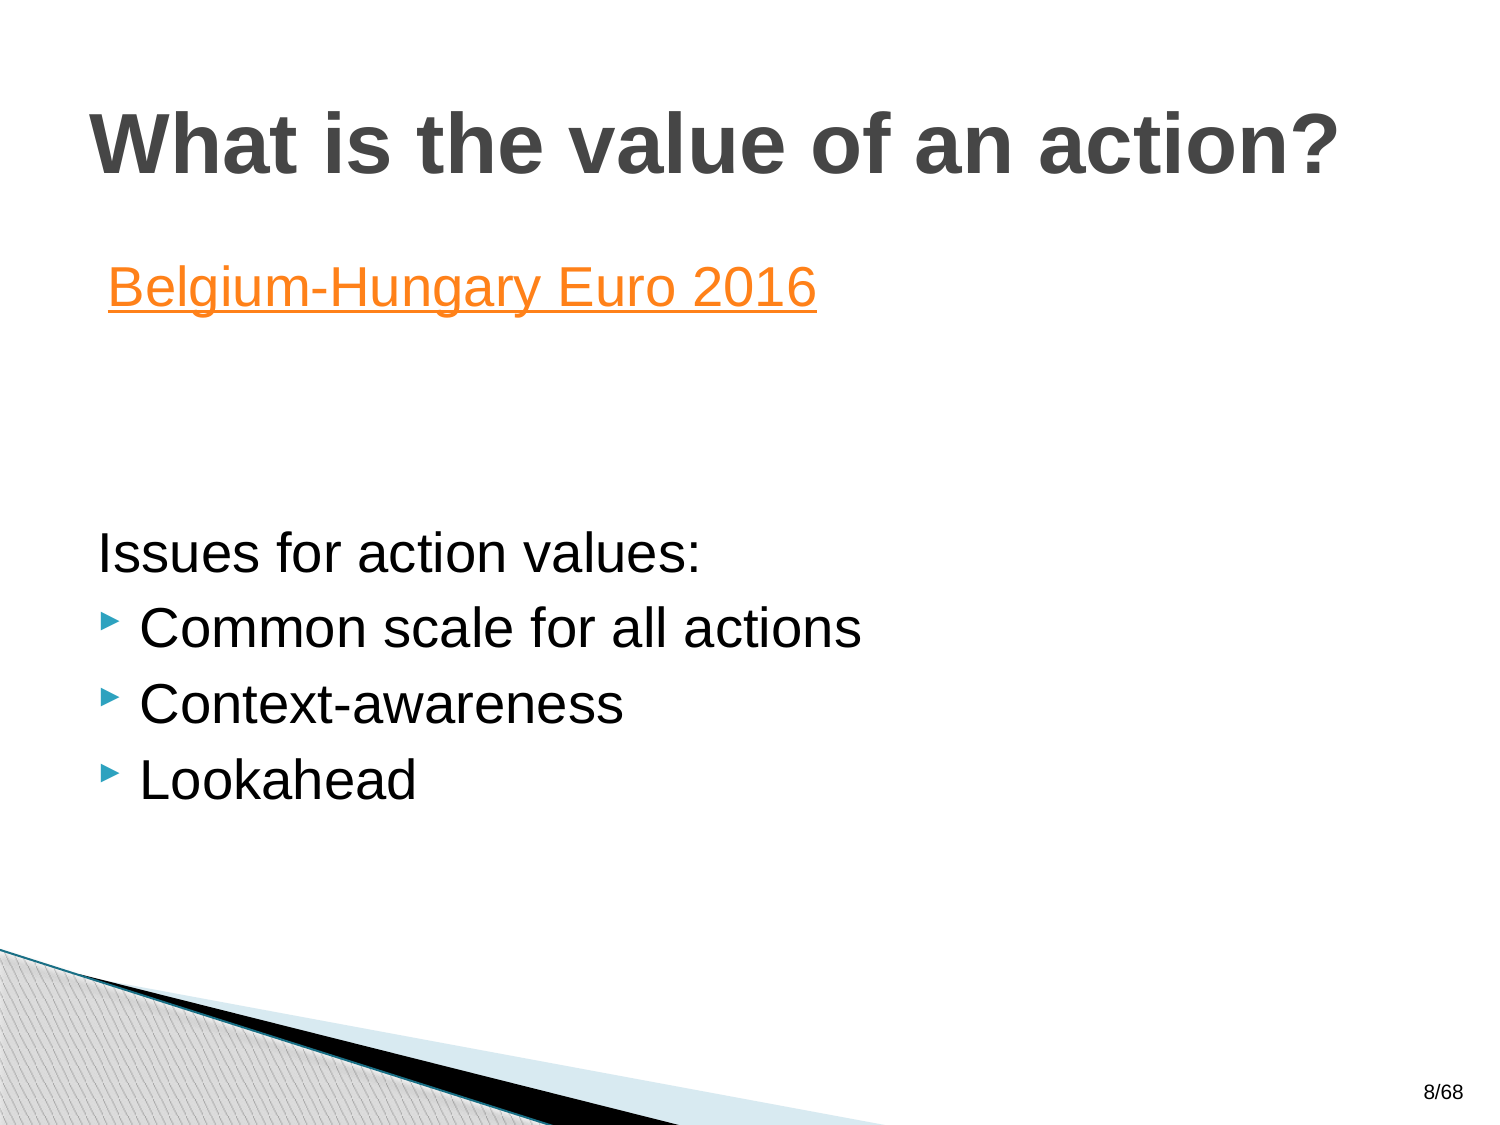

# What is the value of an action?
Belgium-Hungary Euro 2016

Issues for action values:
Common scale for all actions
Context-awareness
Lookahead

8/68